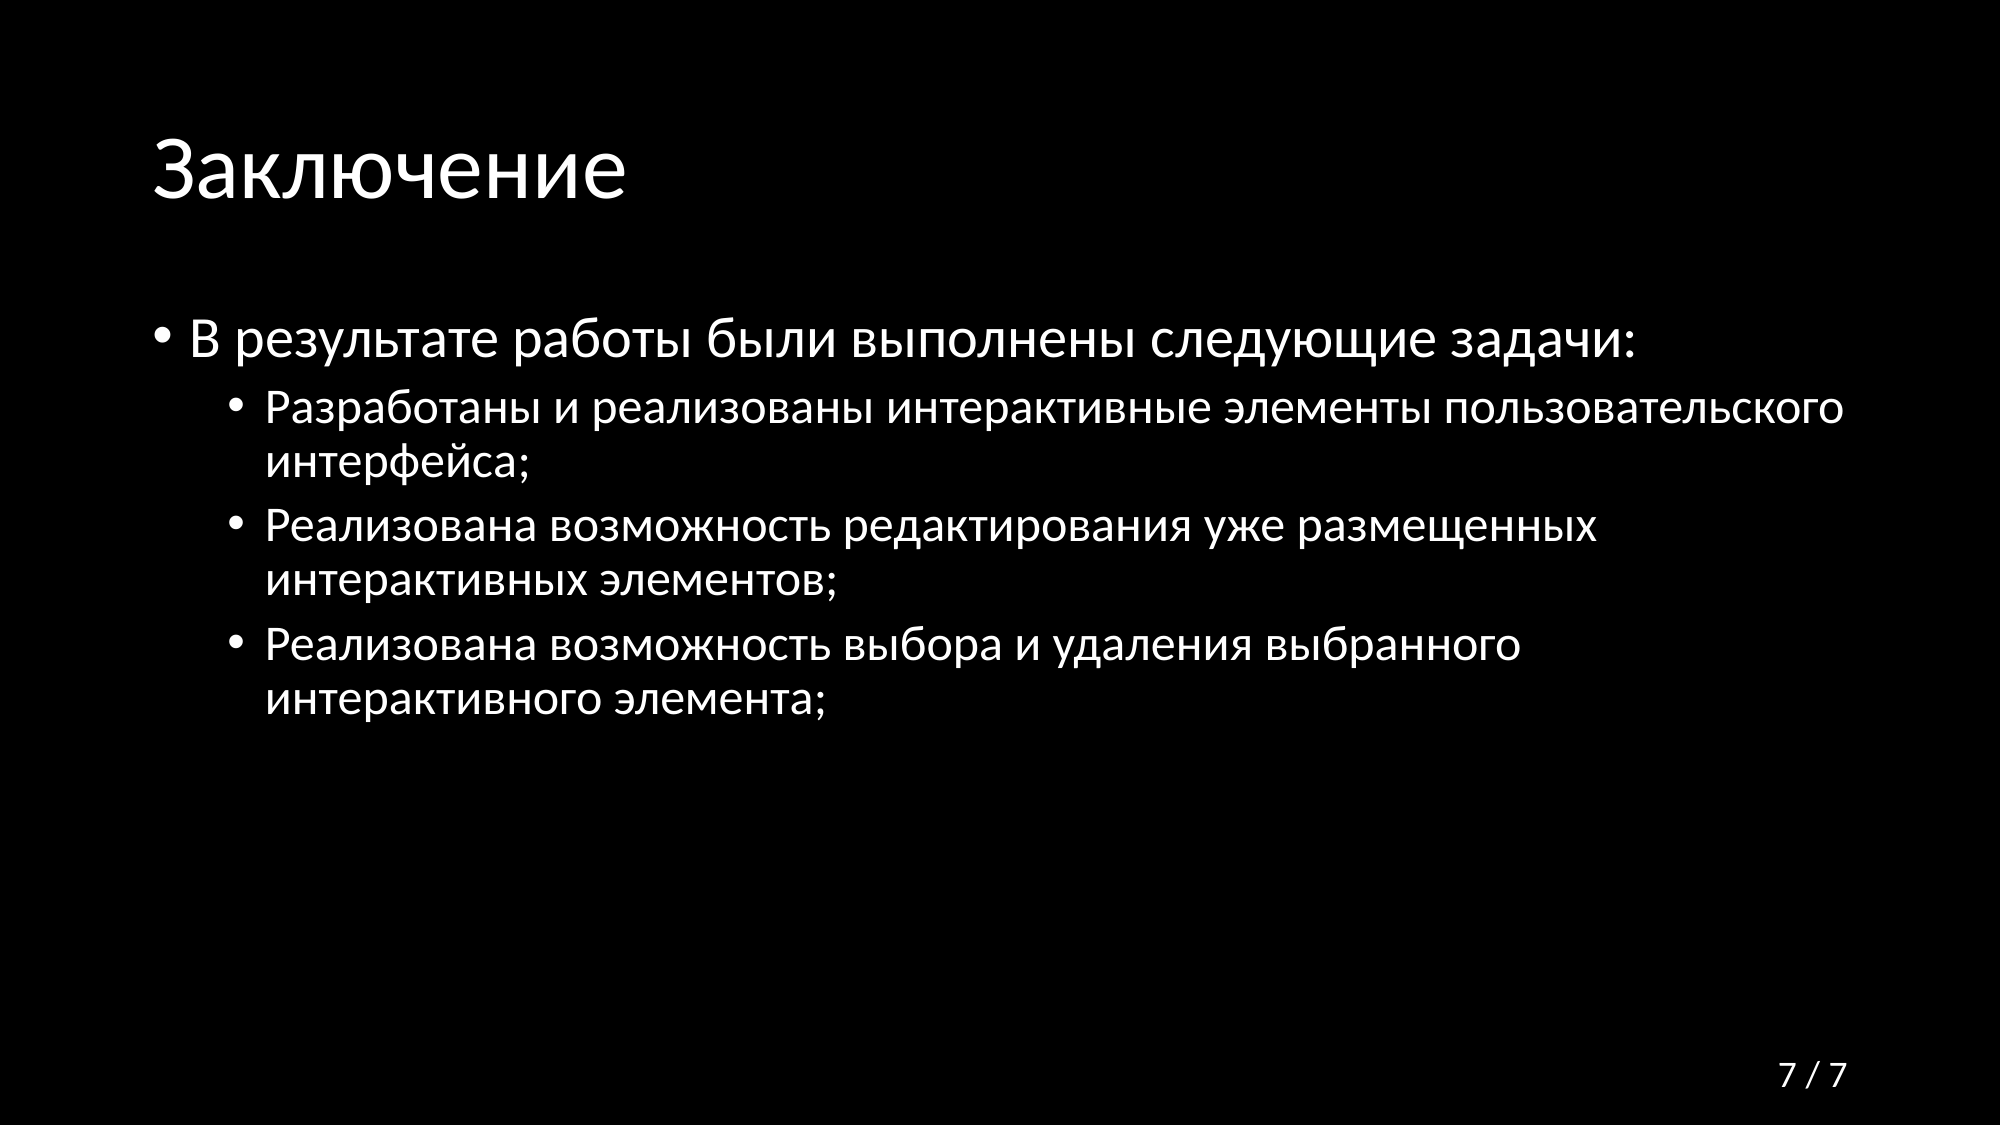

# Заключение
В результате работы были выполнены следующие задачи:
Разработаны и реализованы интерактивные элементы пользовательского интерфейса;
Реализована возможность редактирования уже размещенных интерактивных элементов;
Реализована возможность выбора и удаления выбранного интерактивного элемента;
7 / 7